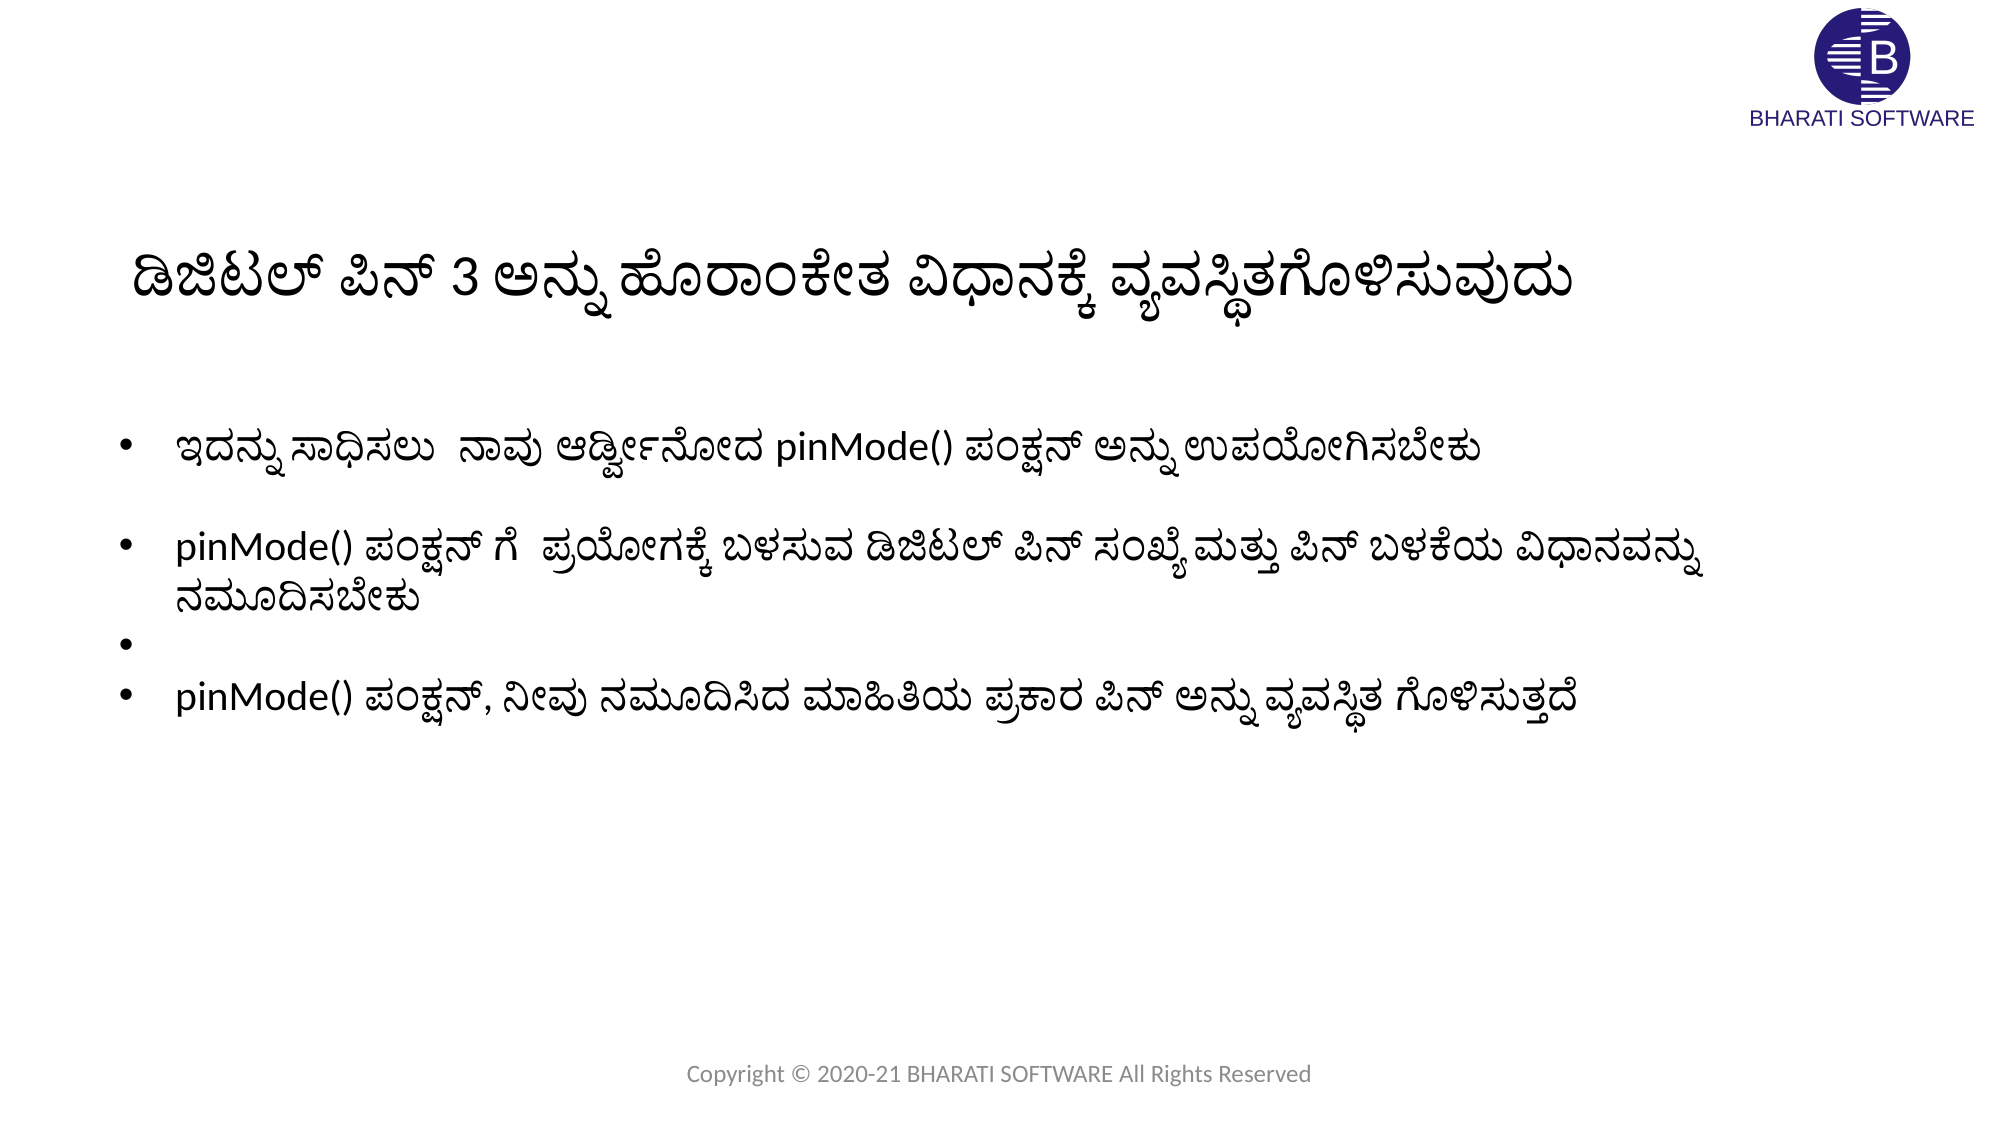

ಡಿಜಿಟಲ್ ಪಿನ್ 3 ಅನ್ನು ಹೊರಾಂಕೇತ ವಿಧಾನಕ್ಕೆ ವ್ಯವಸ್ಥಿತಗೊಳಿಸುವುದು

ಇದನ್ನು ಸಾಧಿಸಲು  ನಾವು ಆರ್ಡ್ವೀನೋದ pinMode() ಪಂಕ್ಷನ್ ಅನ್ನು ಉಪಯೋಗಿಸಬೇಕು

pinMode() ಪಂಕ್ಷನ್ ಗೆ  ಪ್ರಯೋಗಕ್ಕೆ ಬಳಸುವ ಡಿಜಿಟಲ್ ಪಿನ್ ಸಂಖ್ಯೆ ಮತ್ತು ಪಿನ್ ಬಳಕೆಯ ವಿಧಾನವನ್ನು ನಮೂದಿಸಬೇಕು

pinMode() ಪಂಕ್ಷನ್, ನೀವು ನಮೂದಿಸಿದ ಮಾಹಿತಿಯ ಪ್ರಕಾರ ಪಿನ್ ಅನ್ನು ವ್ಯವಸ್ಥಿತ ಗೊಳಿಸುತ್ತದೆ
Copyright © 2020-21 BHARATI SOFTWARE All Rights Reserved